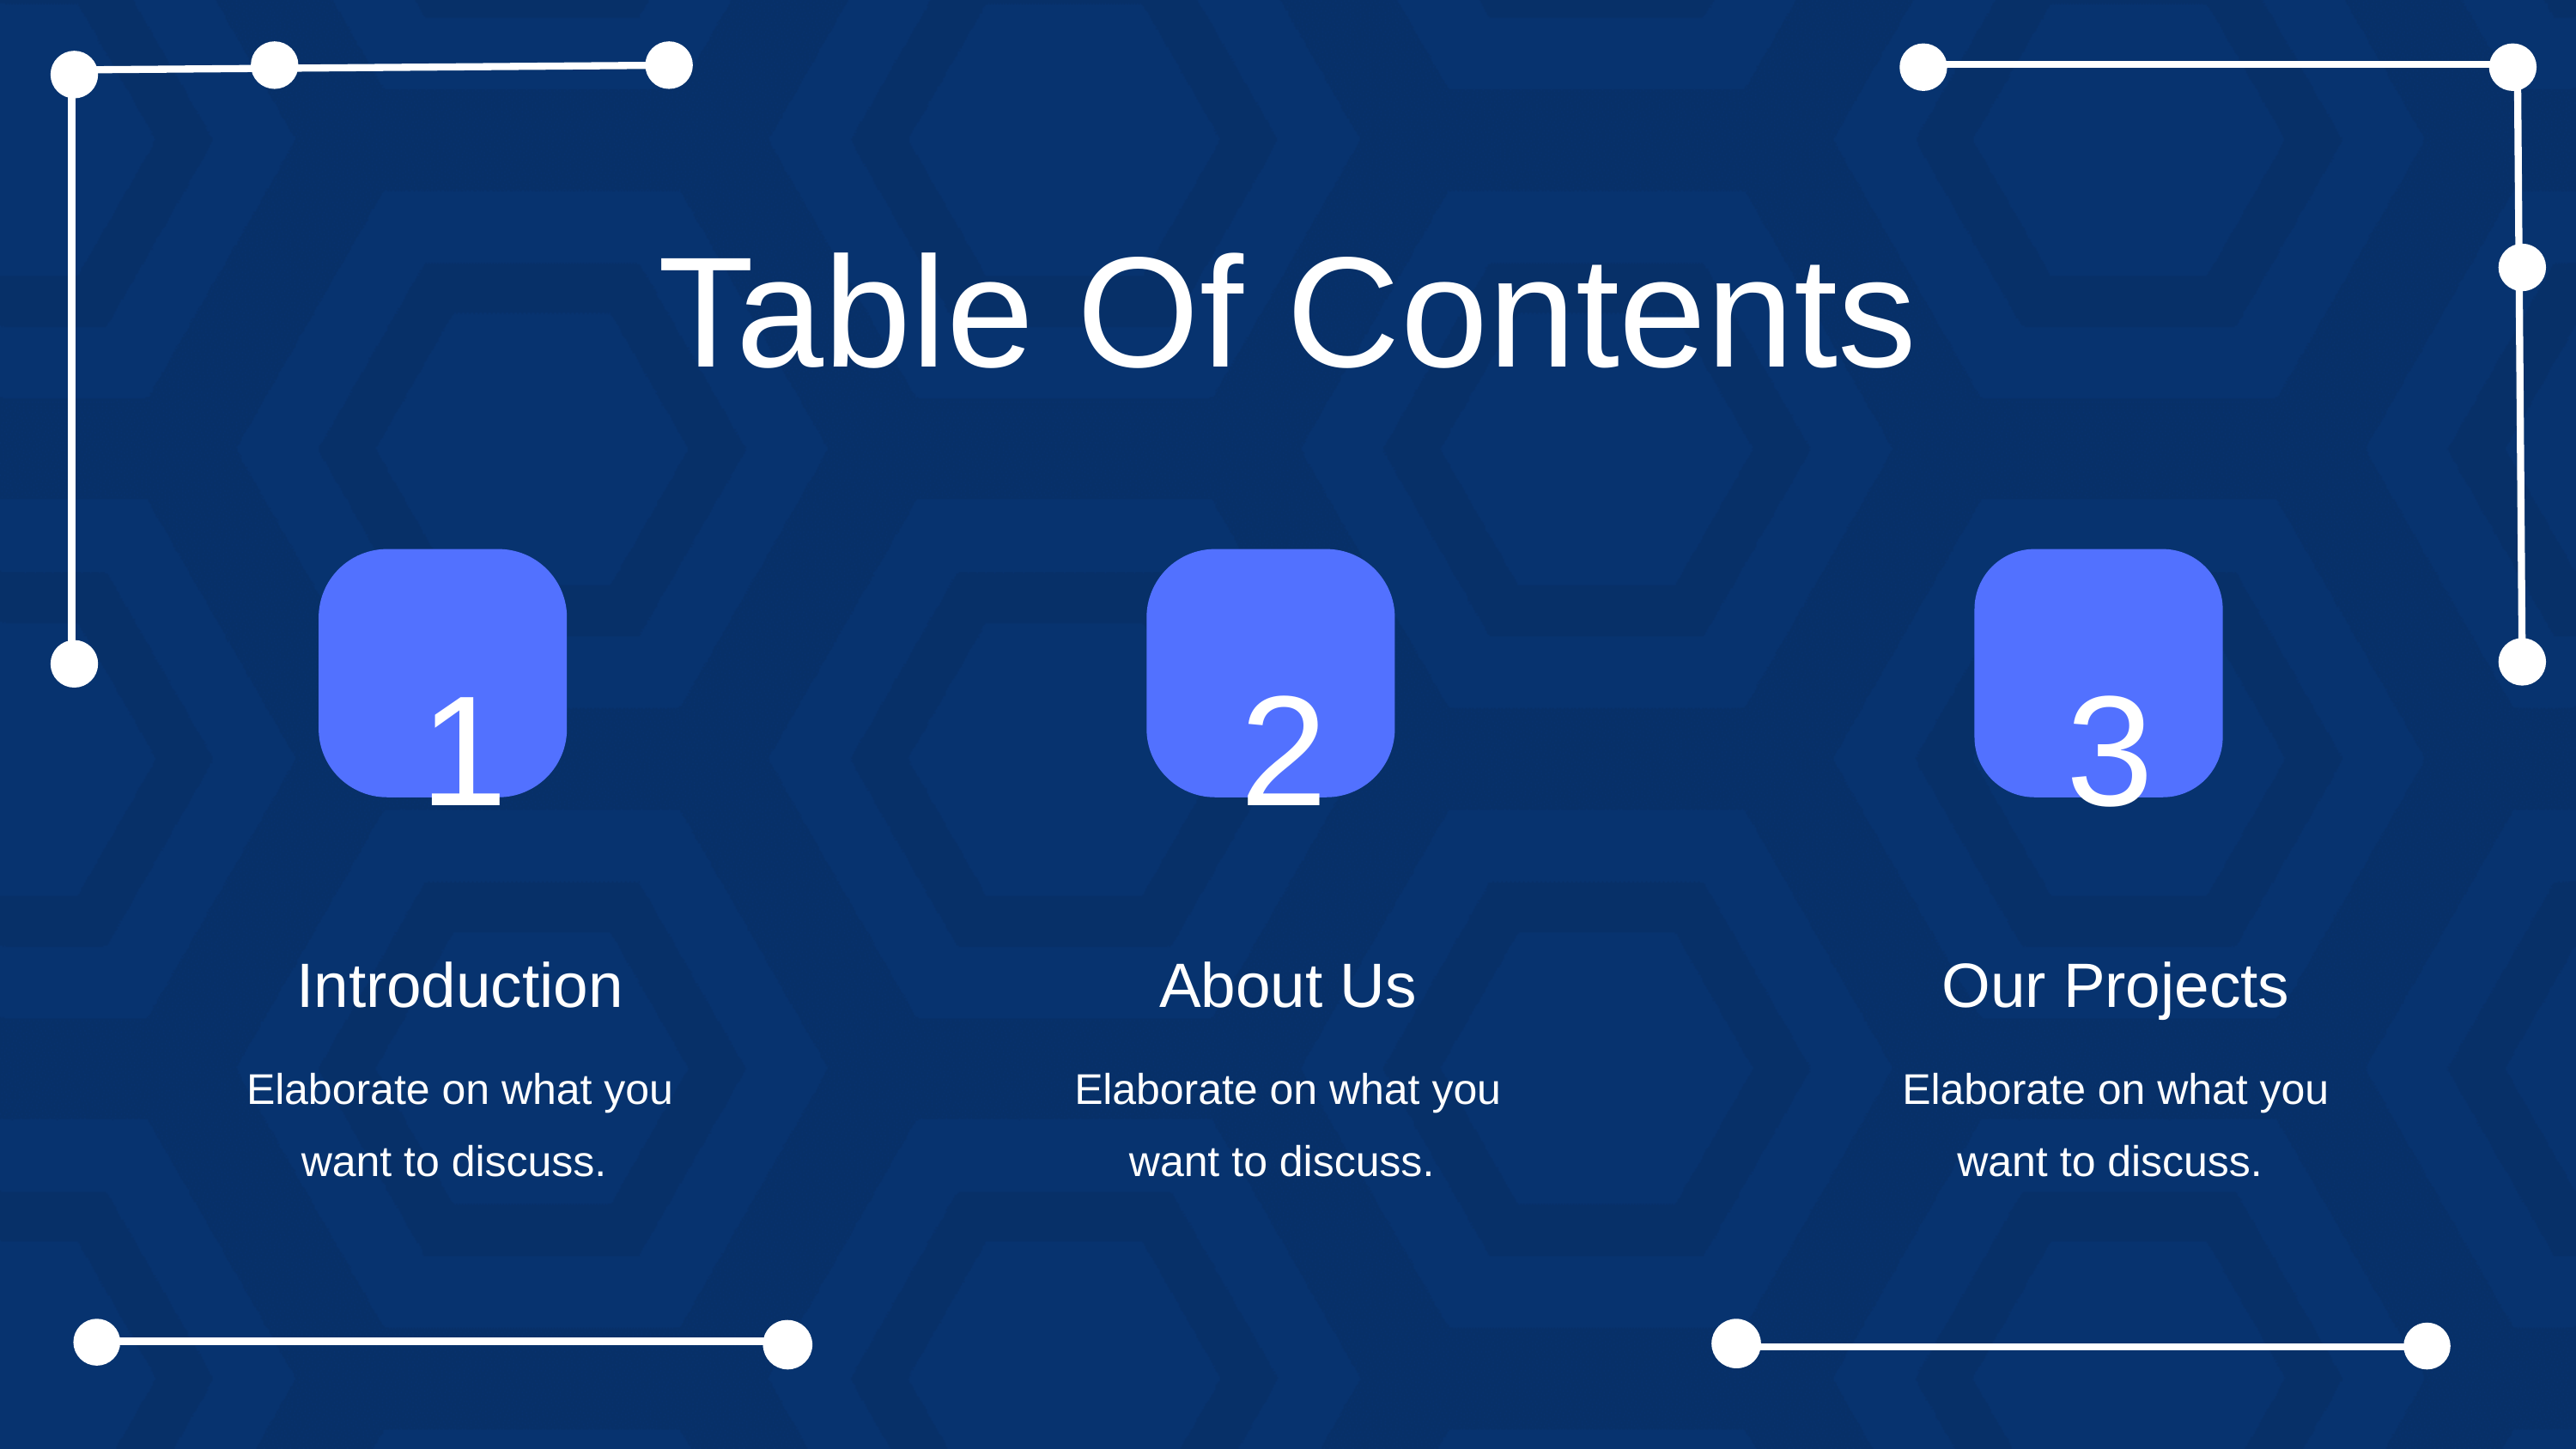

Table Of Contents

2
1
3
Introduction
About Us
Our Projects
Elaborate on what you want to discuss.
Elaborate on what you want to discuss.
Elaborate on what you want to discuss.